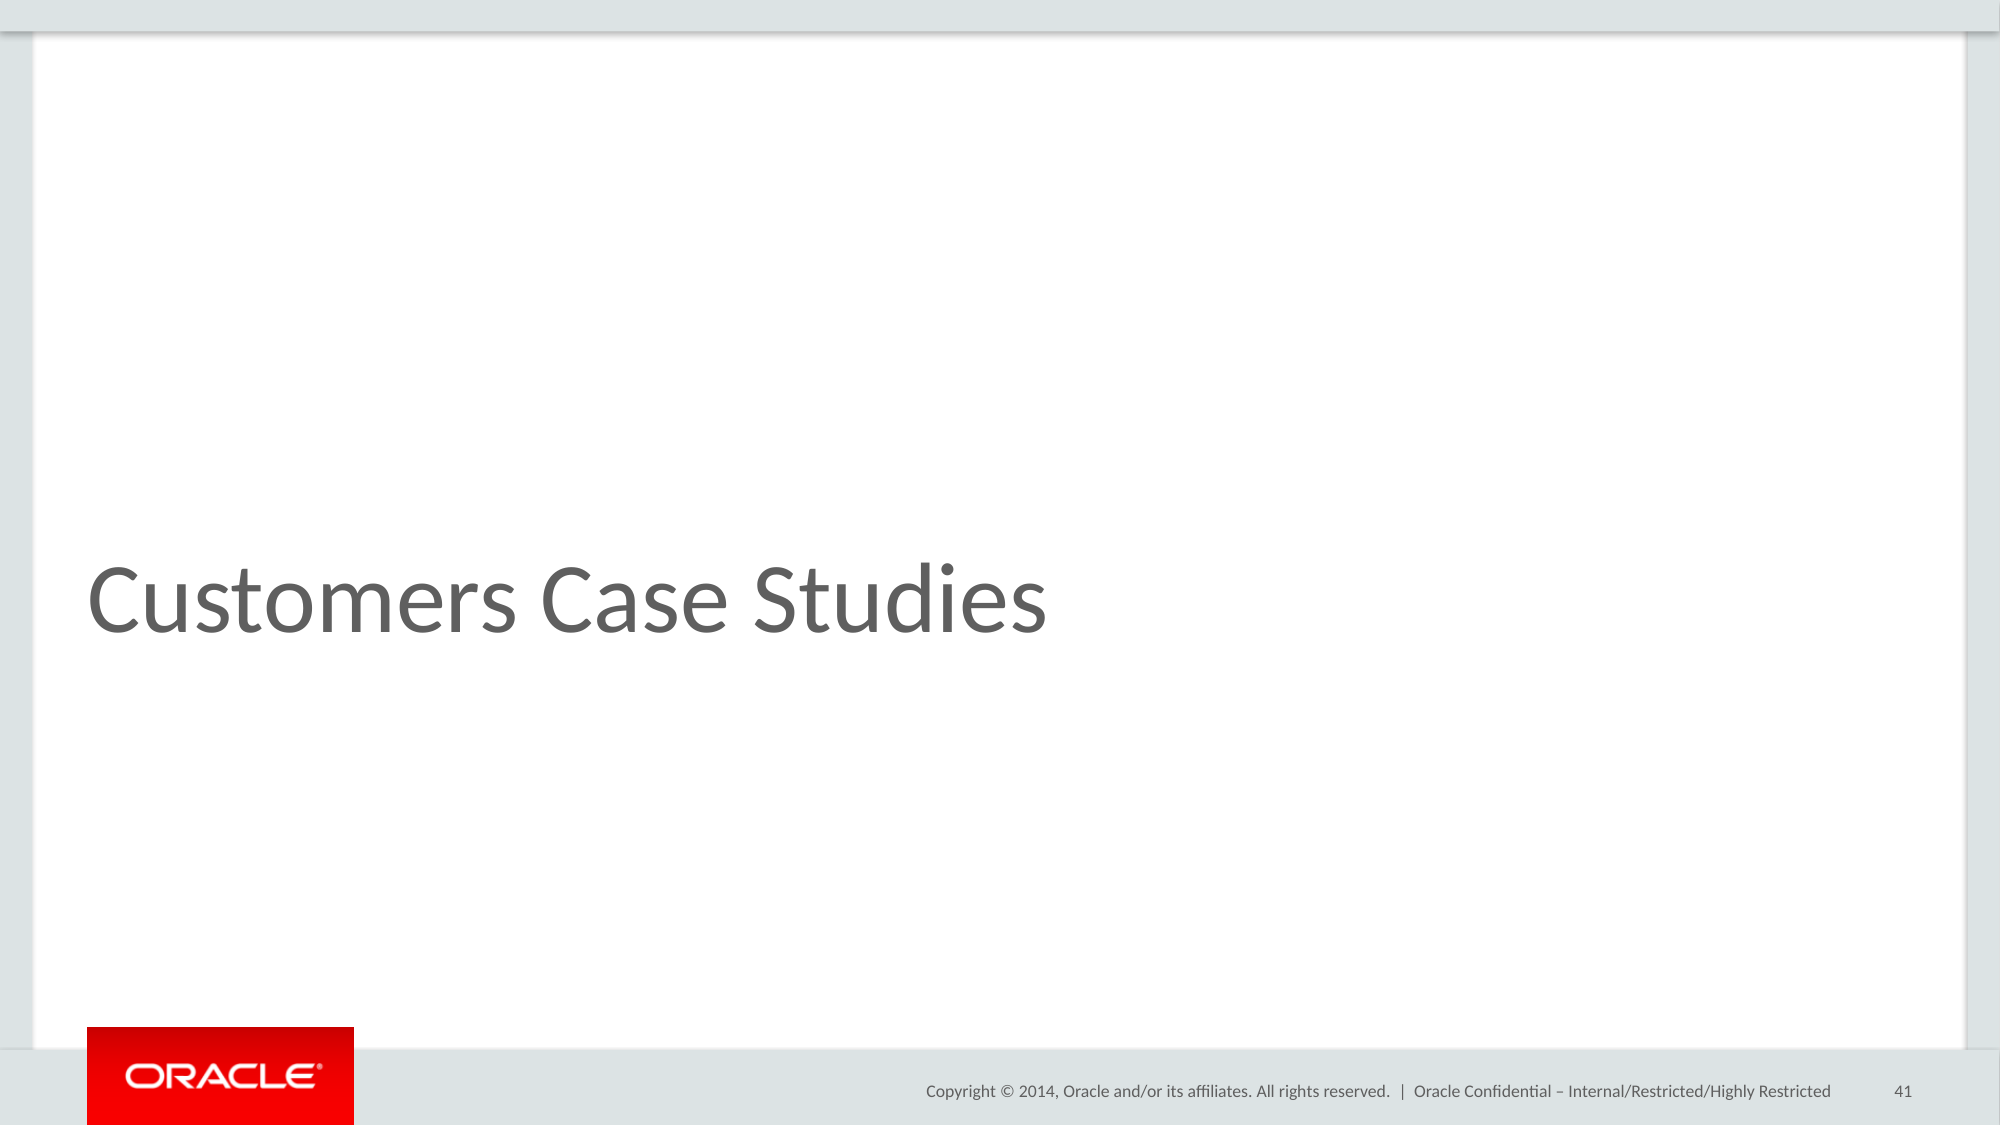

# Customers Case Studies

Oracle Confidential – Internal/Restricted/Highly Restricted
41